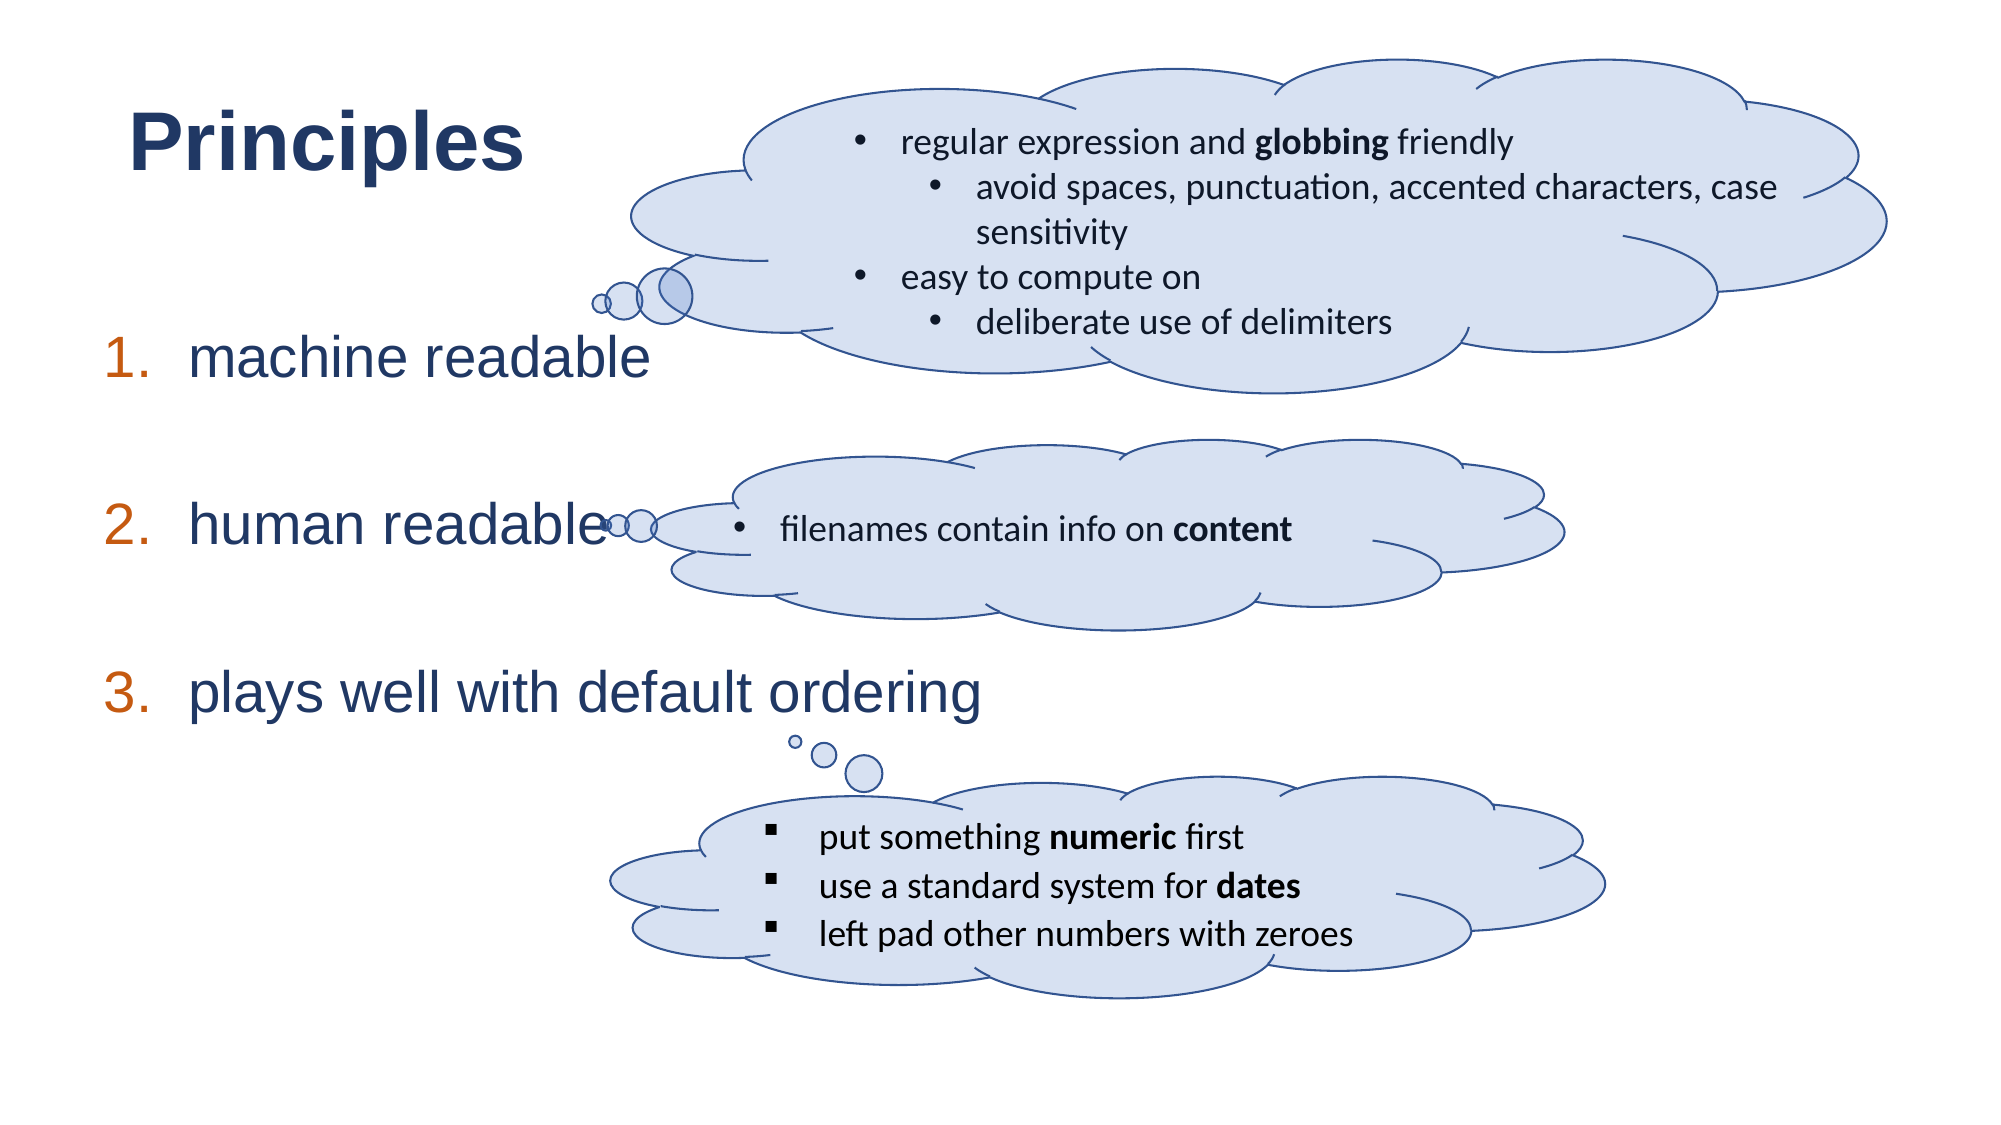

Principles
regular expression and globbing friendly
avoid spaces, punctuation, accented characters, case sensitivity
easy to compute on
deliberate use of delimiters
machine readable

human readable

plays well with default ordering

filenames contain info on content
put something numeric first
use a standard system for dates
left pad other numbers with zeroes